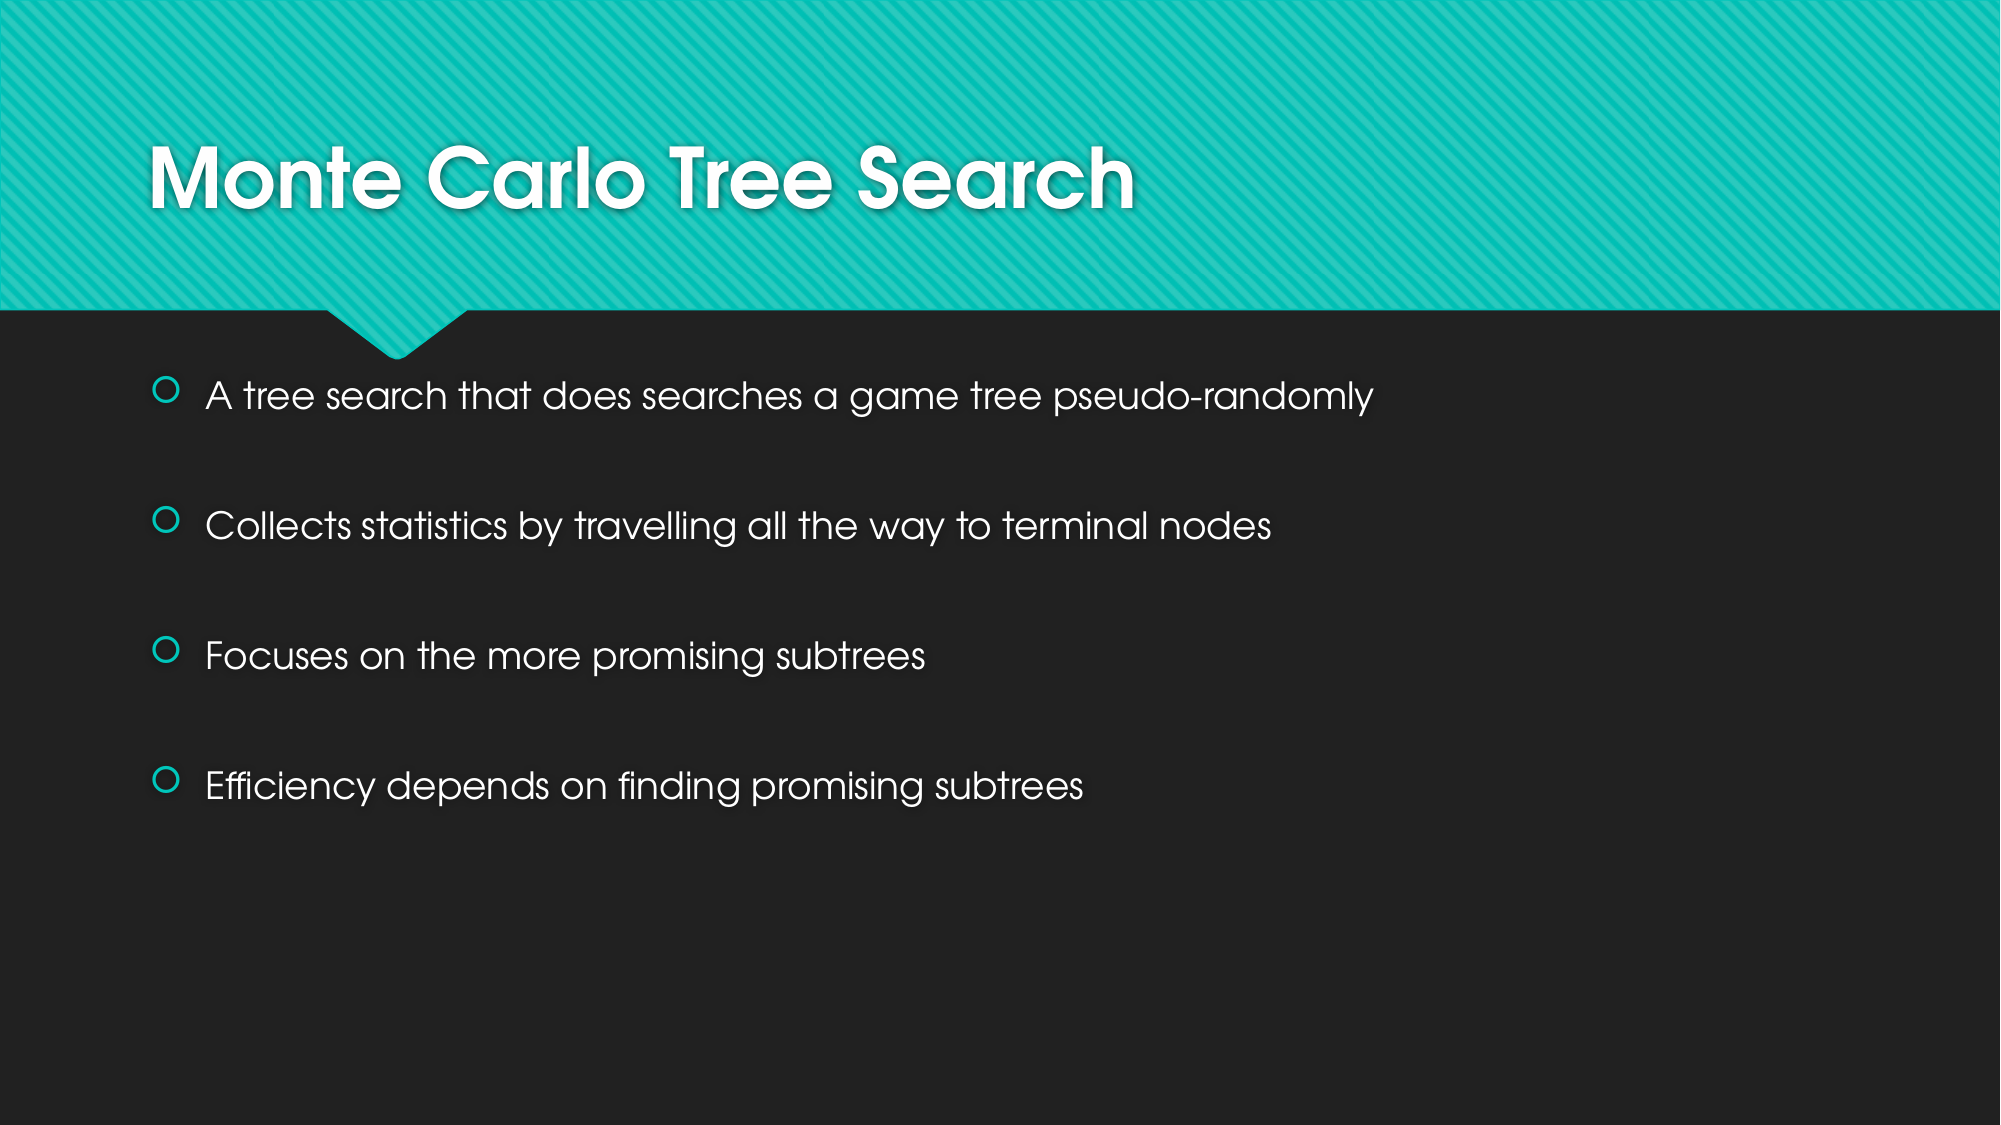

# Monte Carlo Tree Search
A tree search that does searches a game tree pseudo-randomly

Collects statistics by travelling all the way to terminal nodes

Focuses on the more promising subtrees

Efficiency depends on finding promising subtrees